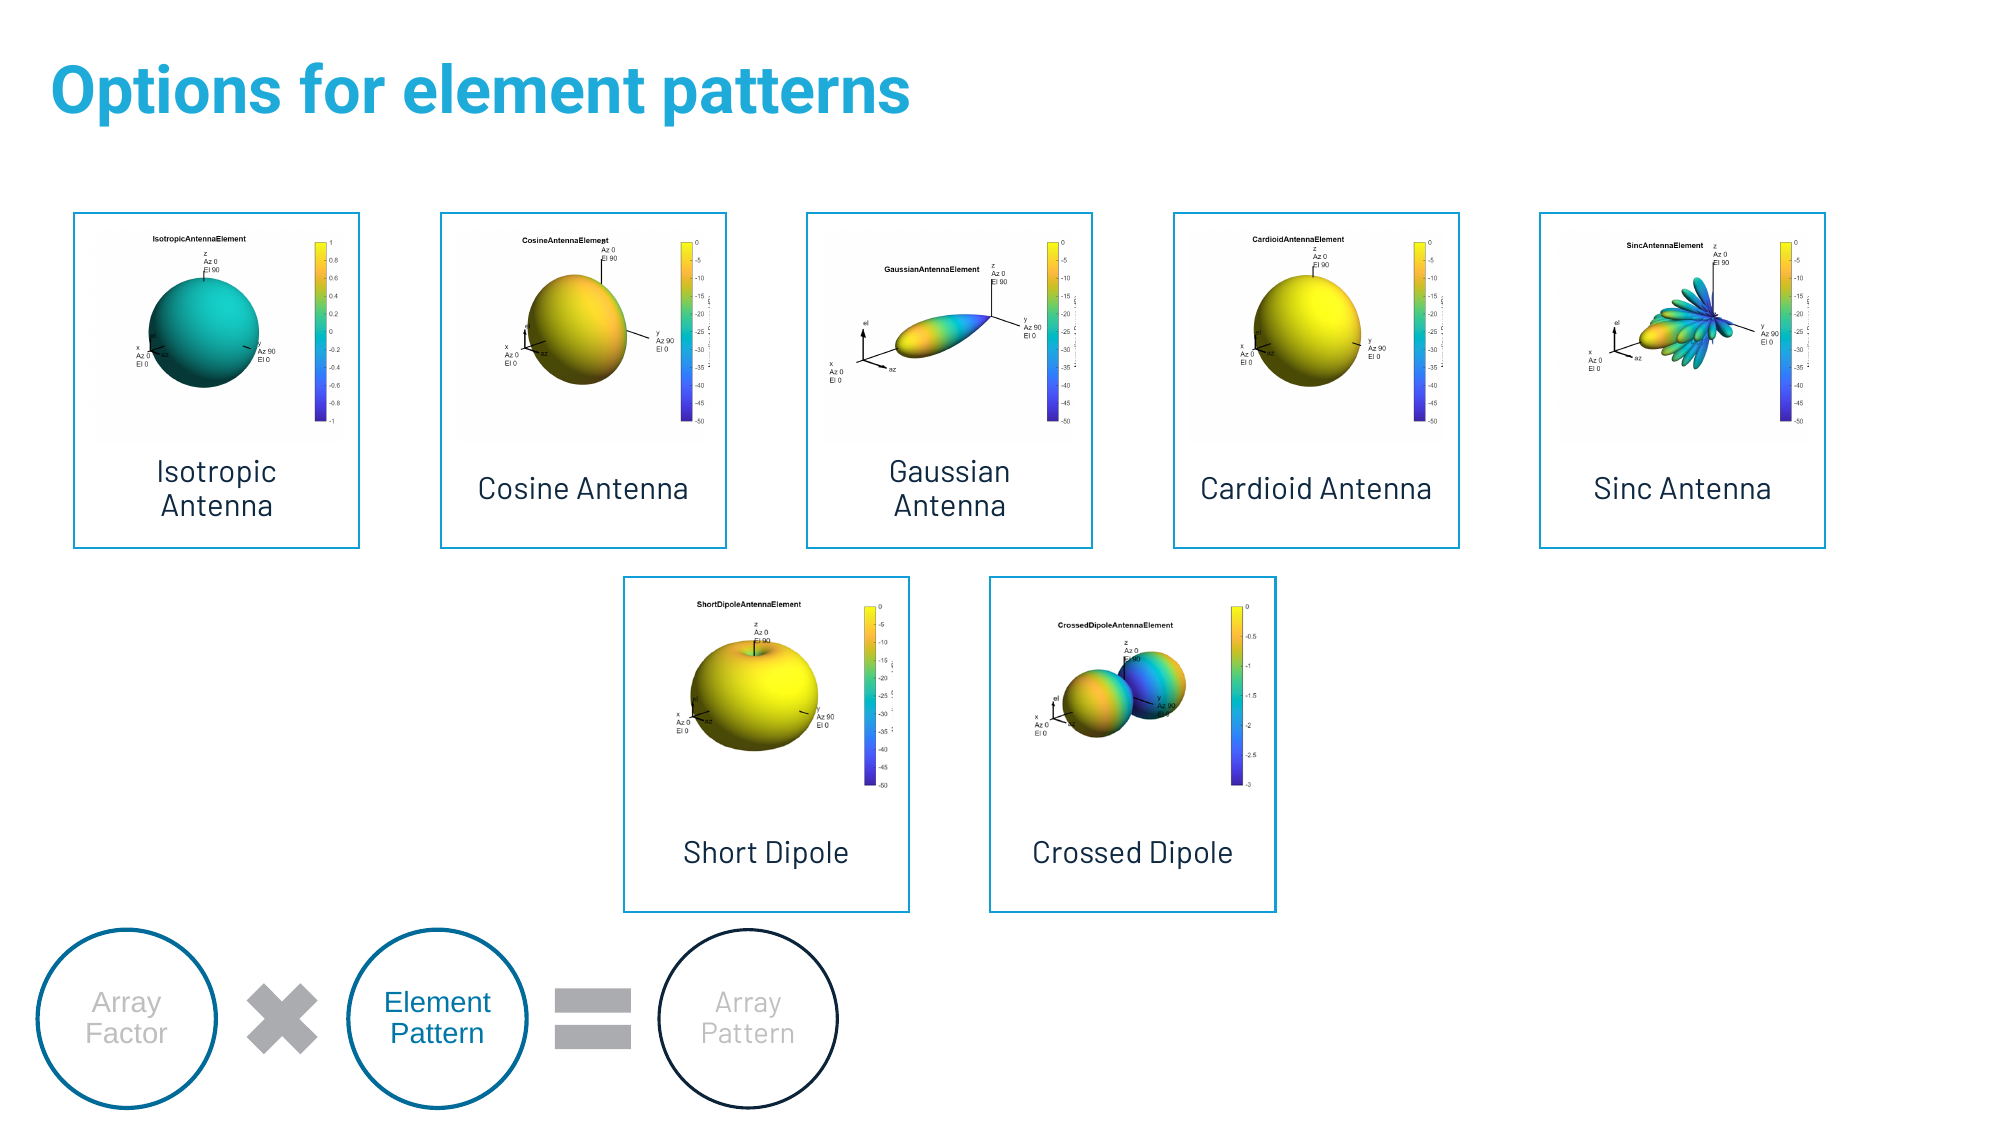

# Options for element patterns
Isotropic Antenna
Cosine Antenna
Gaussian Antenna
Cardioid Antenna
Sinc Antenna
Short Dipole
Crossed Dipole
Array Factor

Element Pattern

Array Pattern